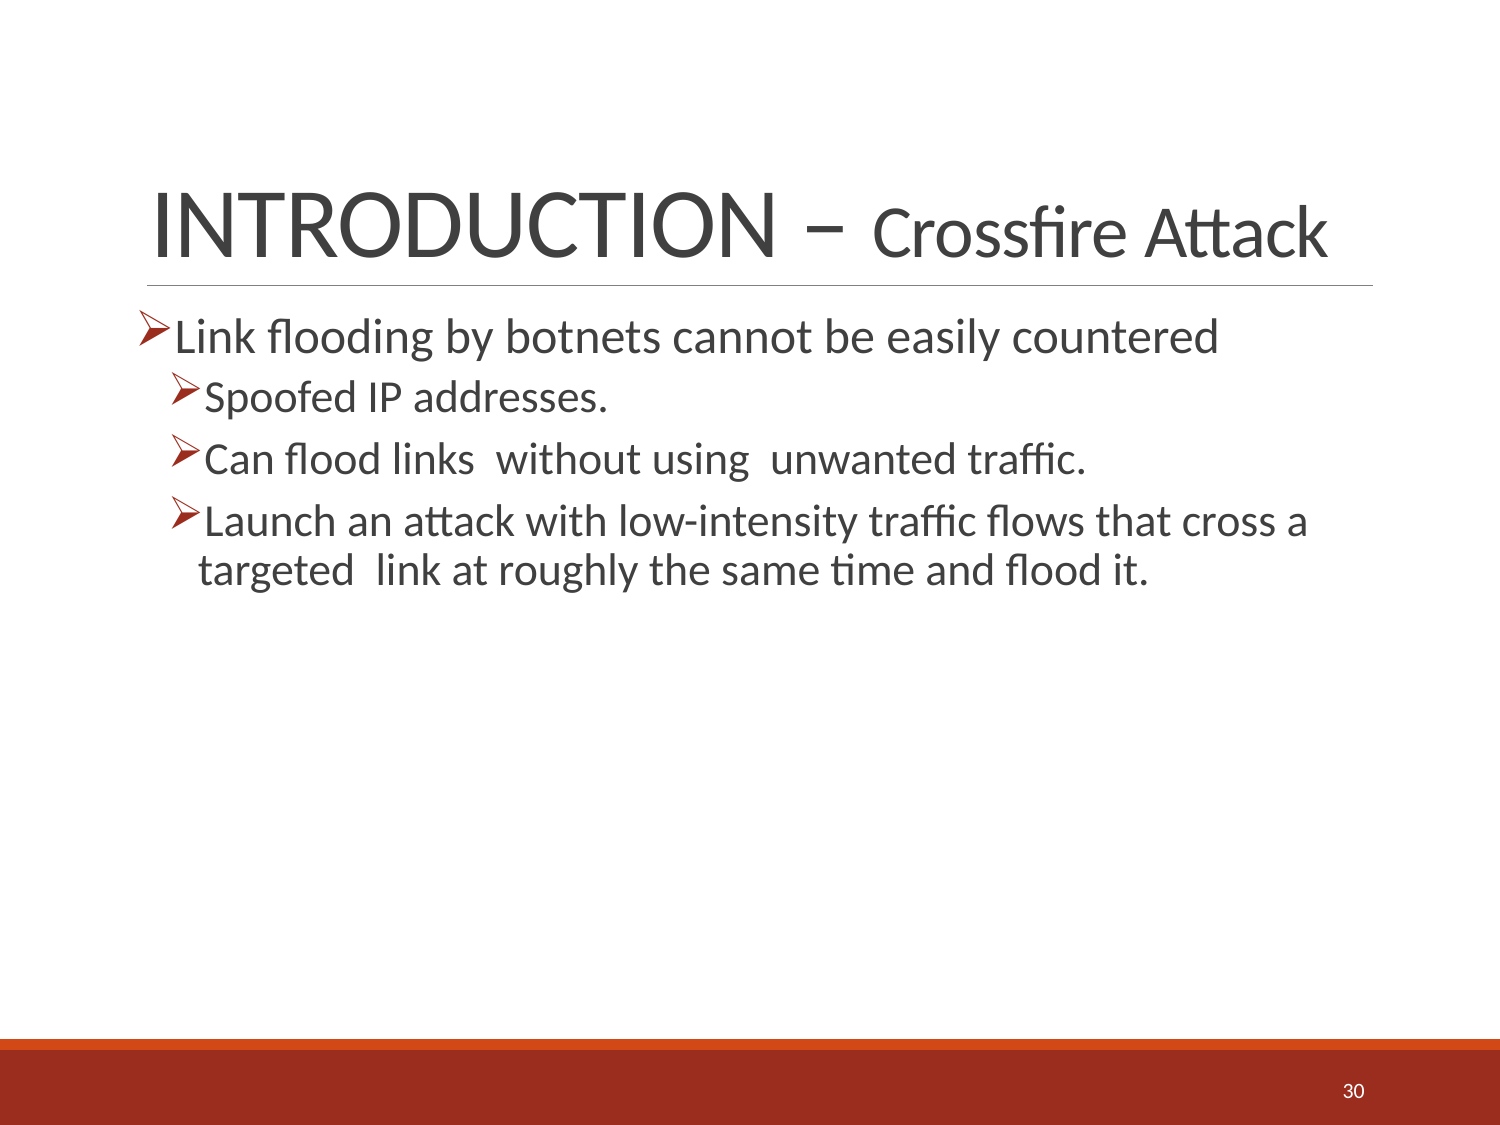

# INTRODUCTION – Crossfire Attack
Link flooding by botnets cannot be easily countered
Spoofed IP addresses.
Can flood links  without using  unwanted traffic.
Launch an attack with low-intensity traffic flows that cross a targeted  link at roughly the same time and flood it.

30